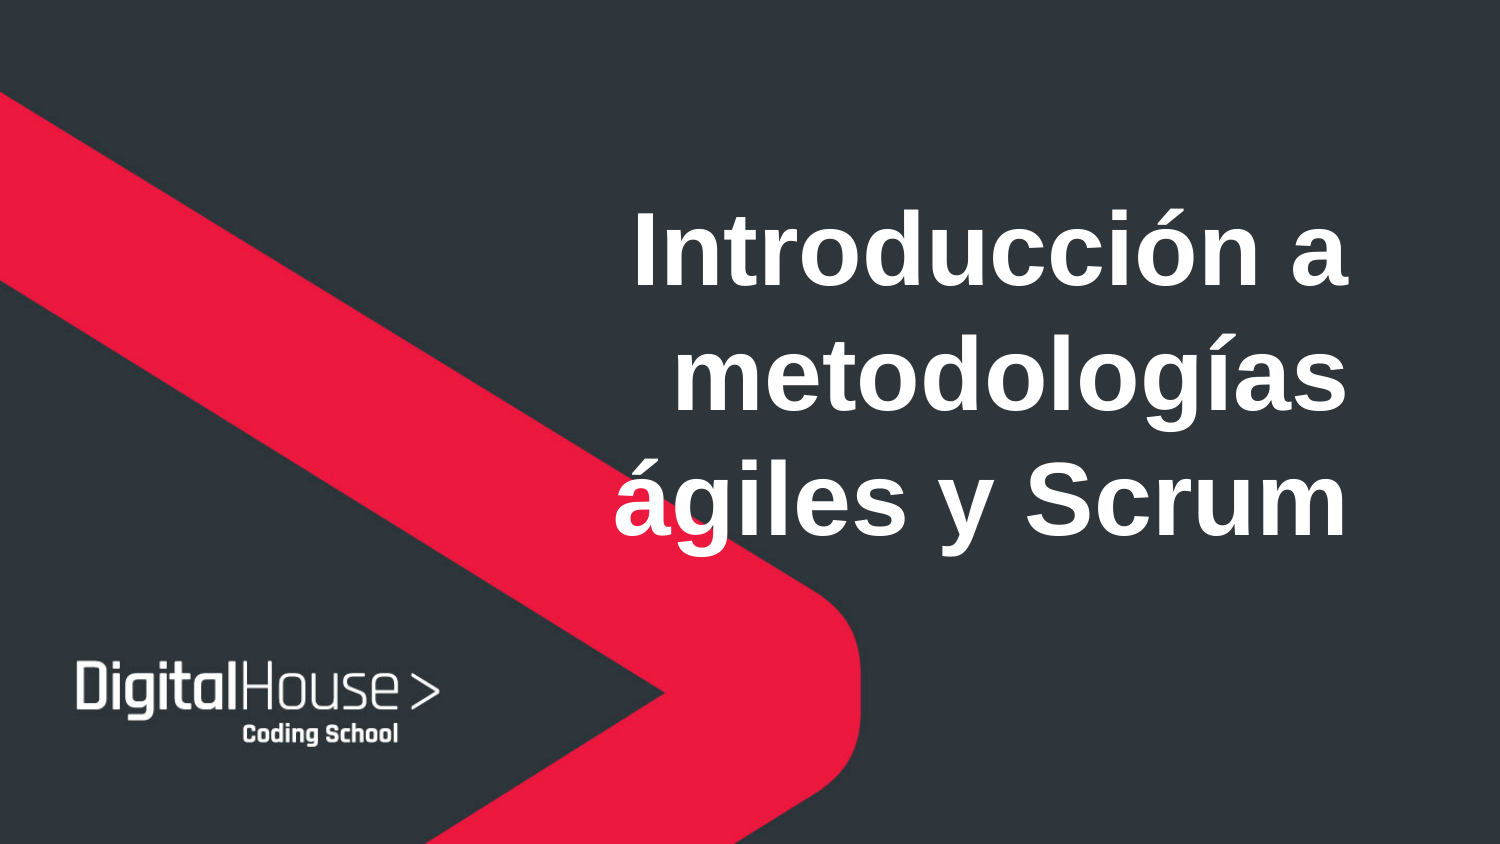

# Introducción a metodologías ágiles y Scrum